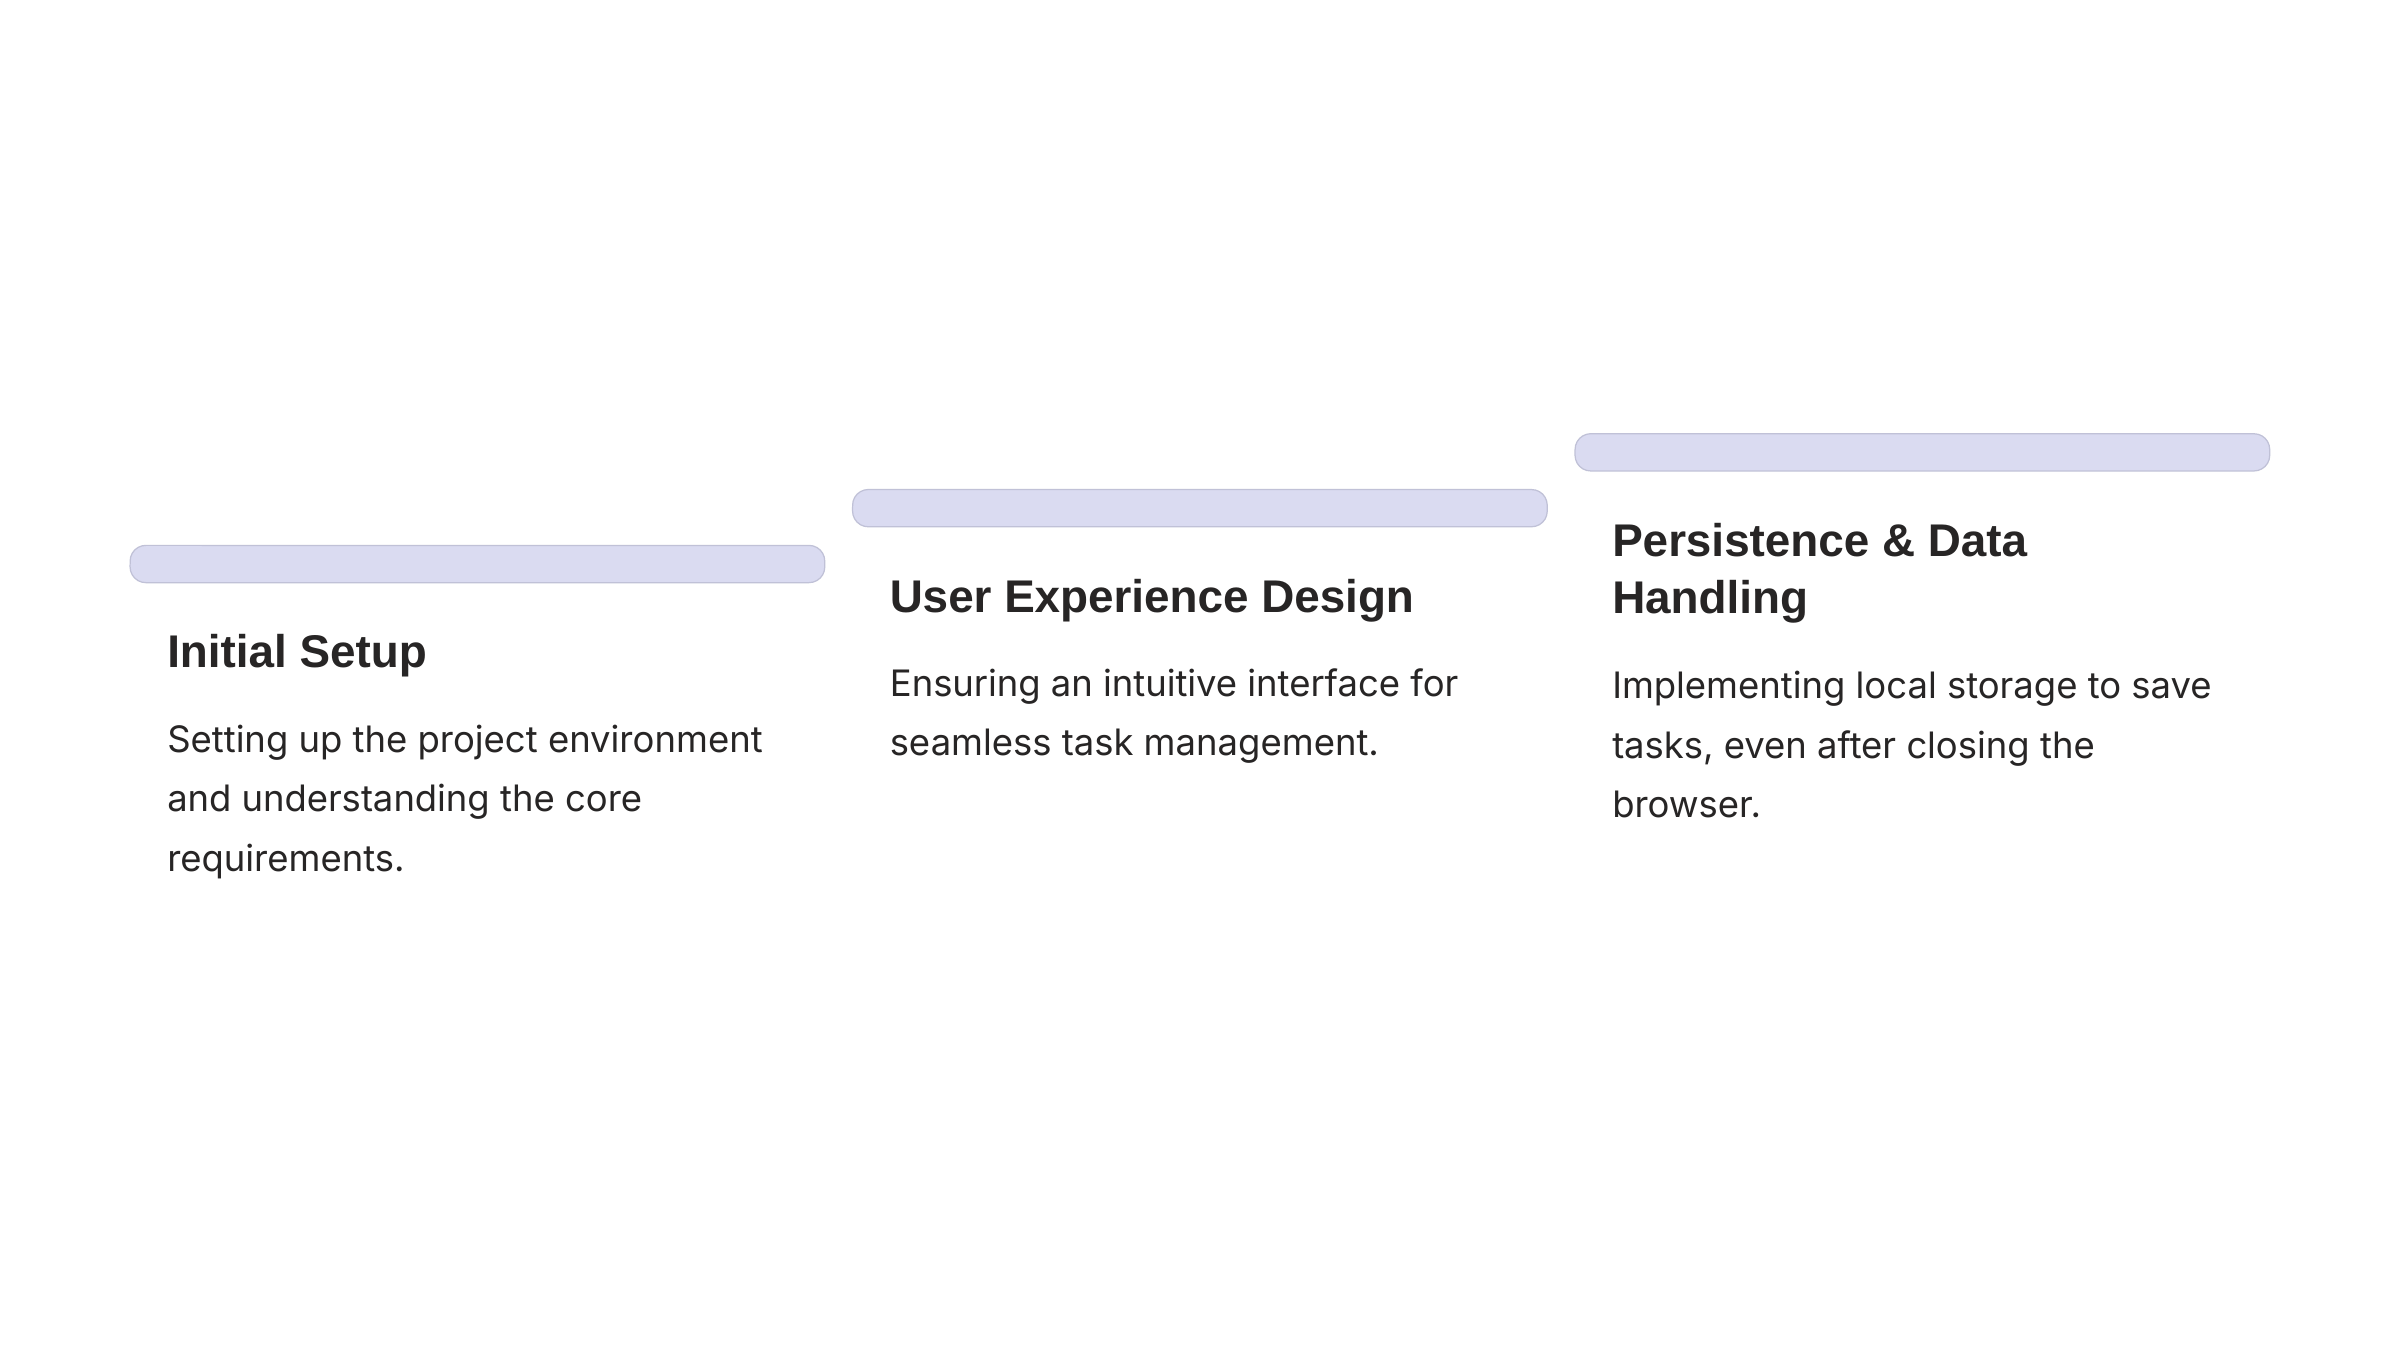

Persistence & Data Handling

User Experience Design
Initial Setup
Ensuring an intuitive interface for seamless task management.
Implementing local storage to save tasks, even after closing the browser.
Setting up the project environment and understanding the core requirements.